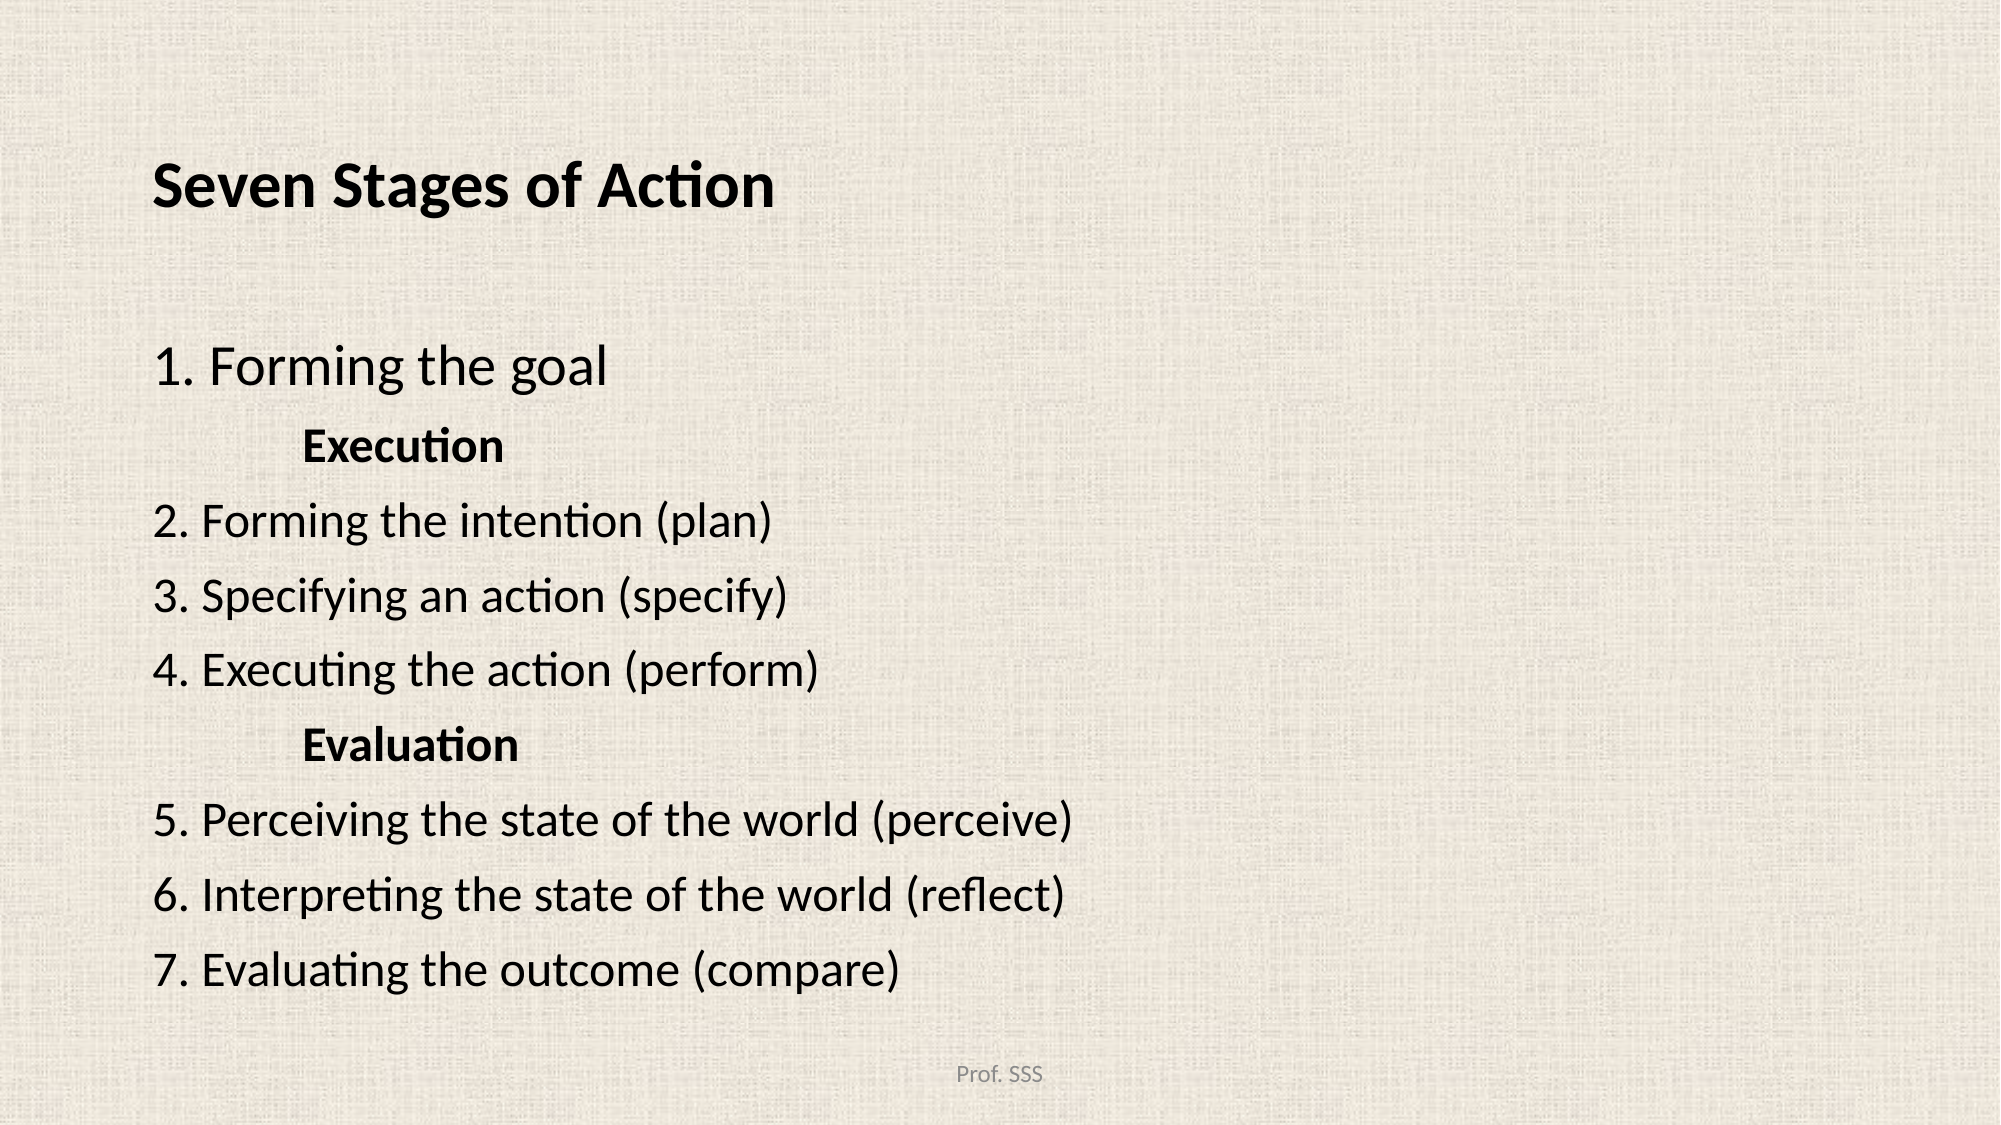

#
Seven Stages of Action

1. Forming the goal
	Execution
2. Forming the intention (plan)
3. Specifying an action (specify)
4. Executing the action (perform)
	Evaluation
5. Perceiving the state of the world (perceive)
6. Interpreting the state of the world (reflect)
7. Evaluating the outcome (compare)
Prof. SSS